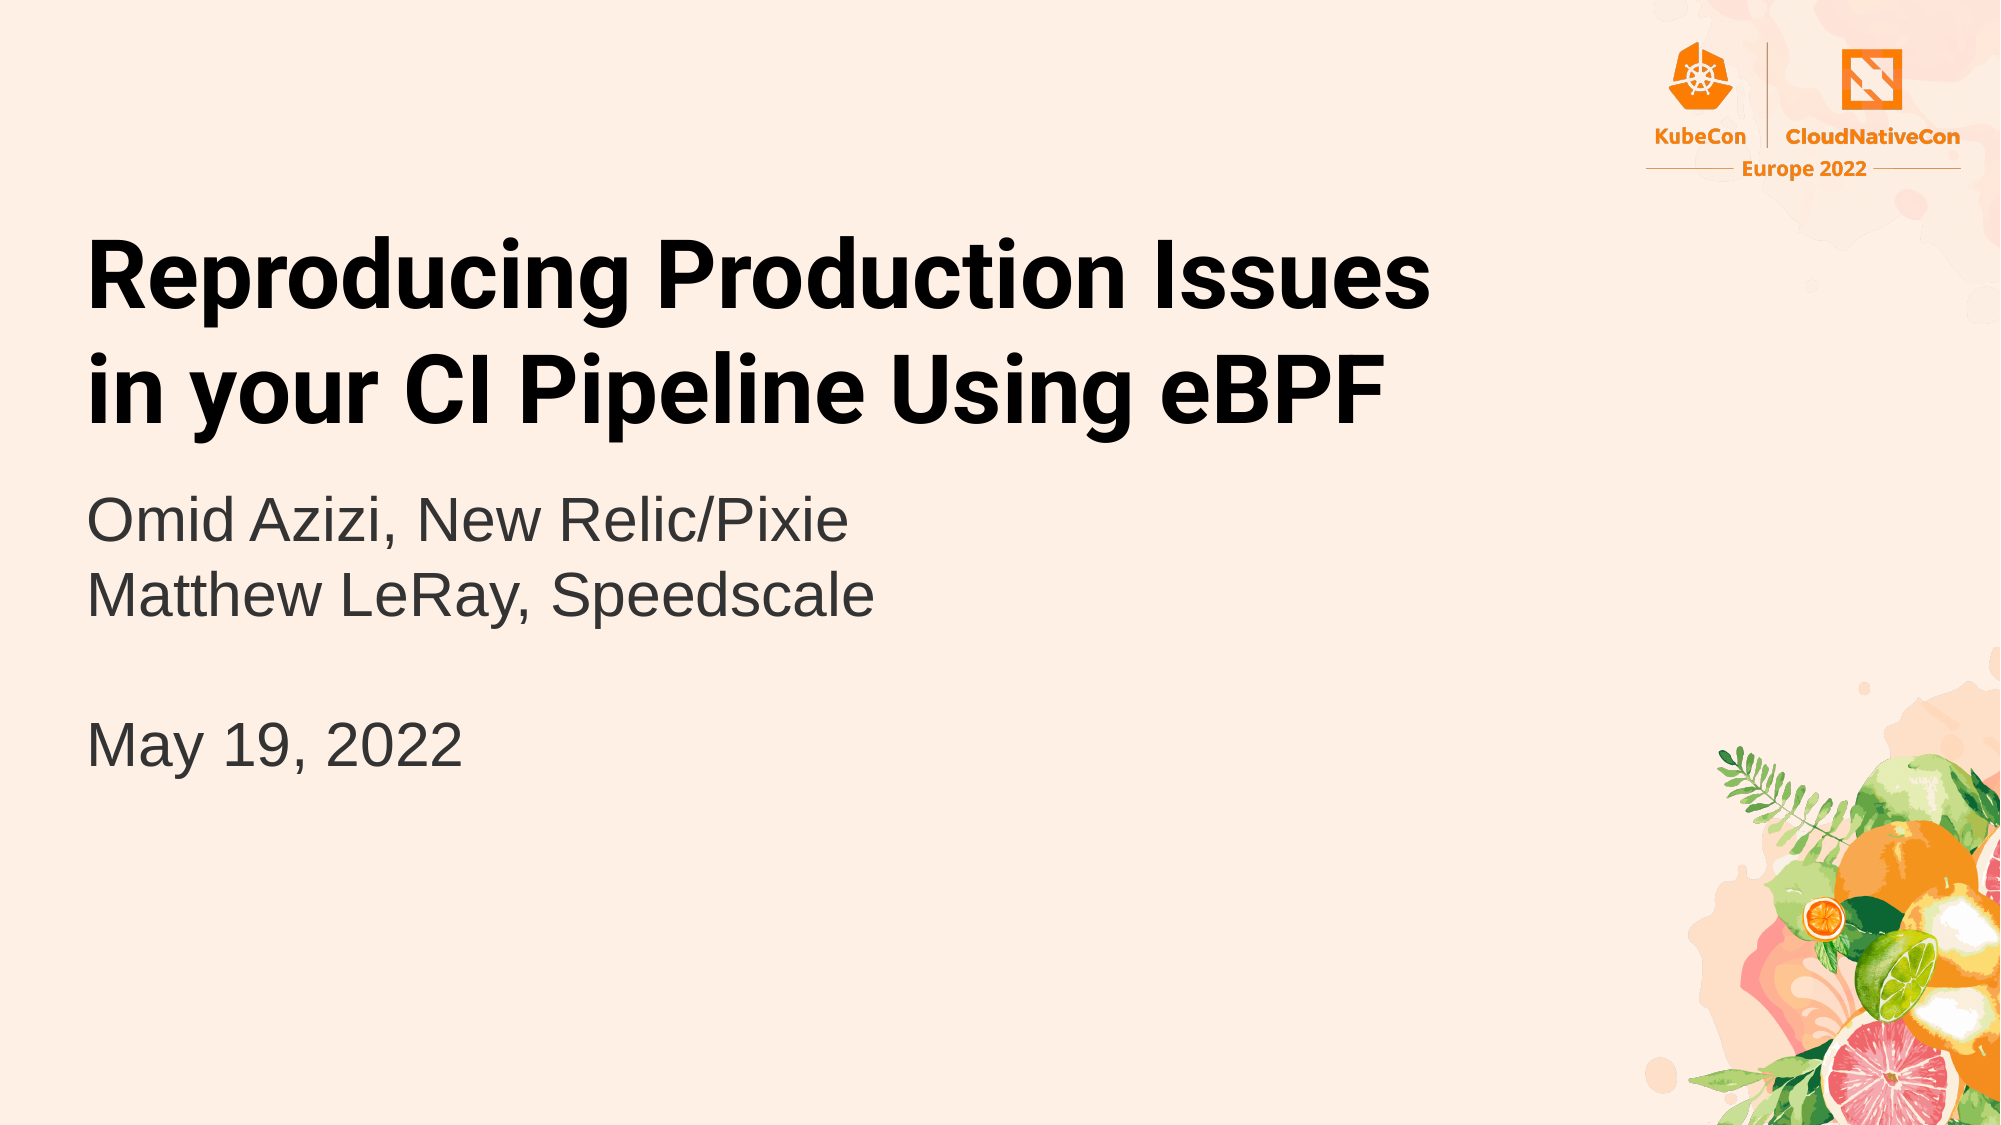

Reproducing Production Issues in your CI Pipeline Using eBPF
Omid Azizi, New Relic/Pixie
Matthew LeRay, Speedscale

May 19, 2022